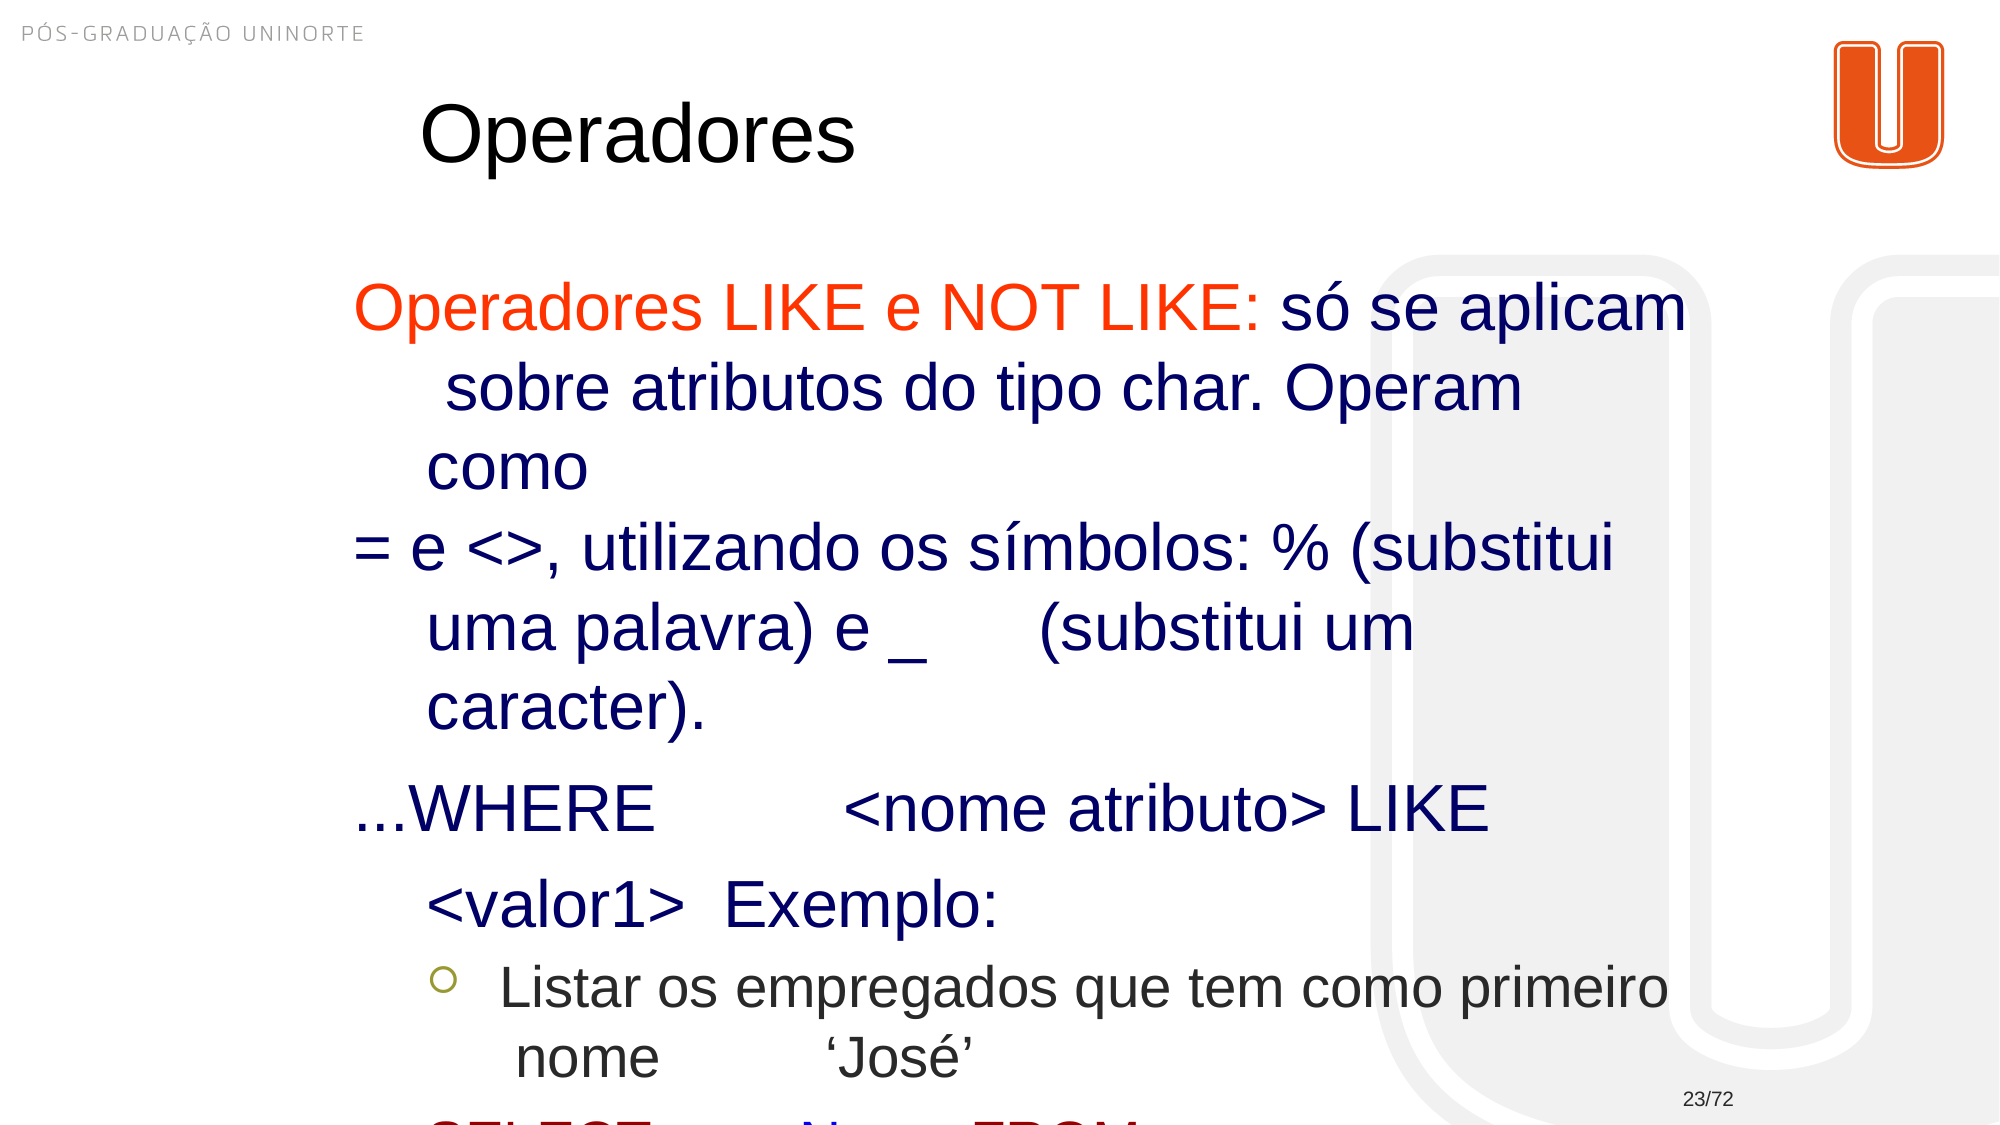

# Operadores
Operadores LIKE e NOT LIKE: só se aplicam  sobre atributos do tipo char. Operam como
= e <>, utilizando os símbolos: % (substitui  uma palavra) e _	(substitui um caracter).
...WHERE	<nome atributo> LIKE	<valor1>  Exemplo:
Listar os empregados que tem como primeiro  nome	‘José’
SELECT	Nome FROM Empregado  WHERE Nome LIKE ‘José%’
23/72